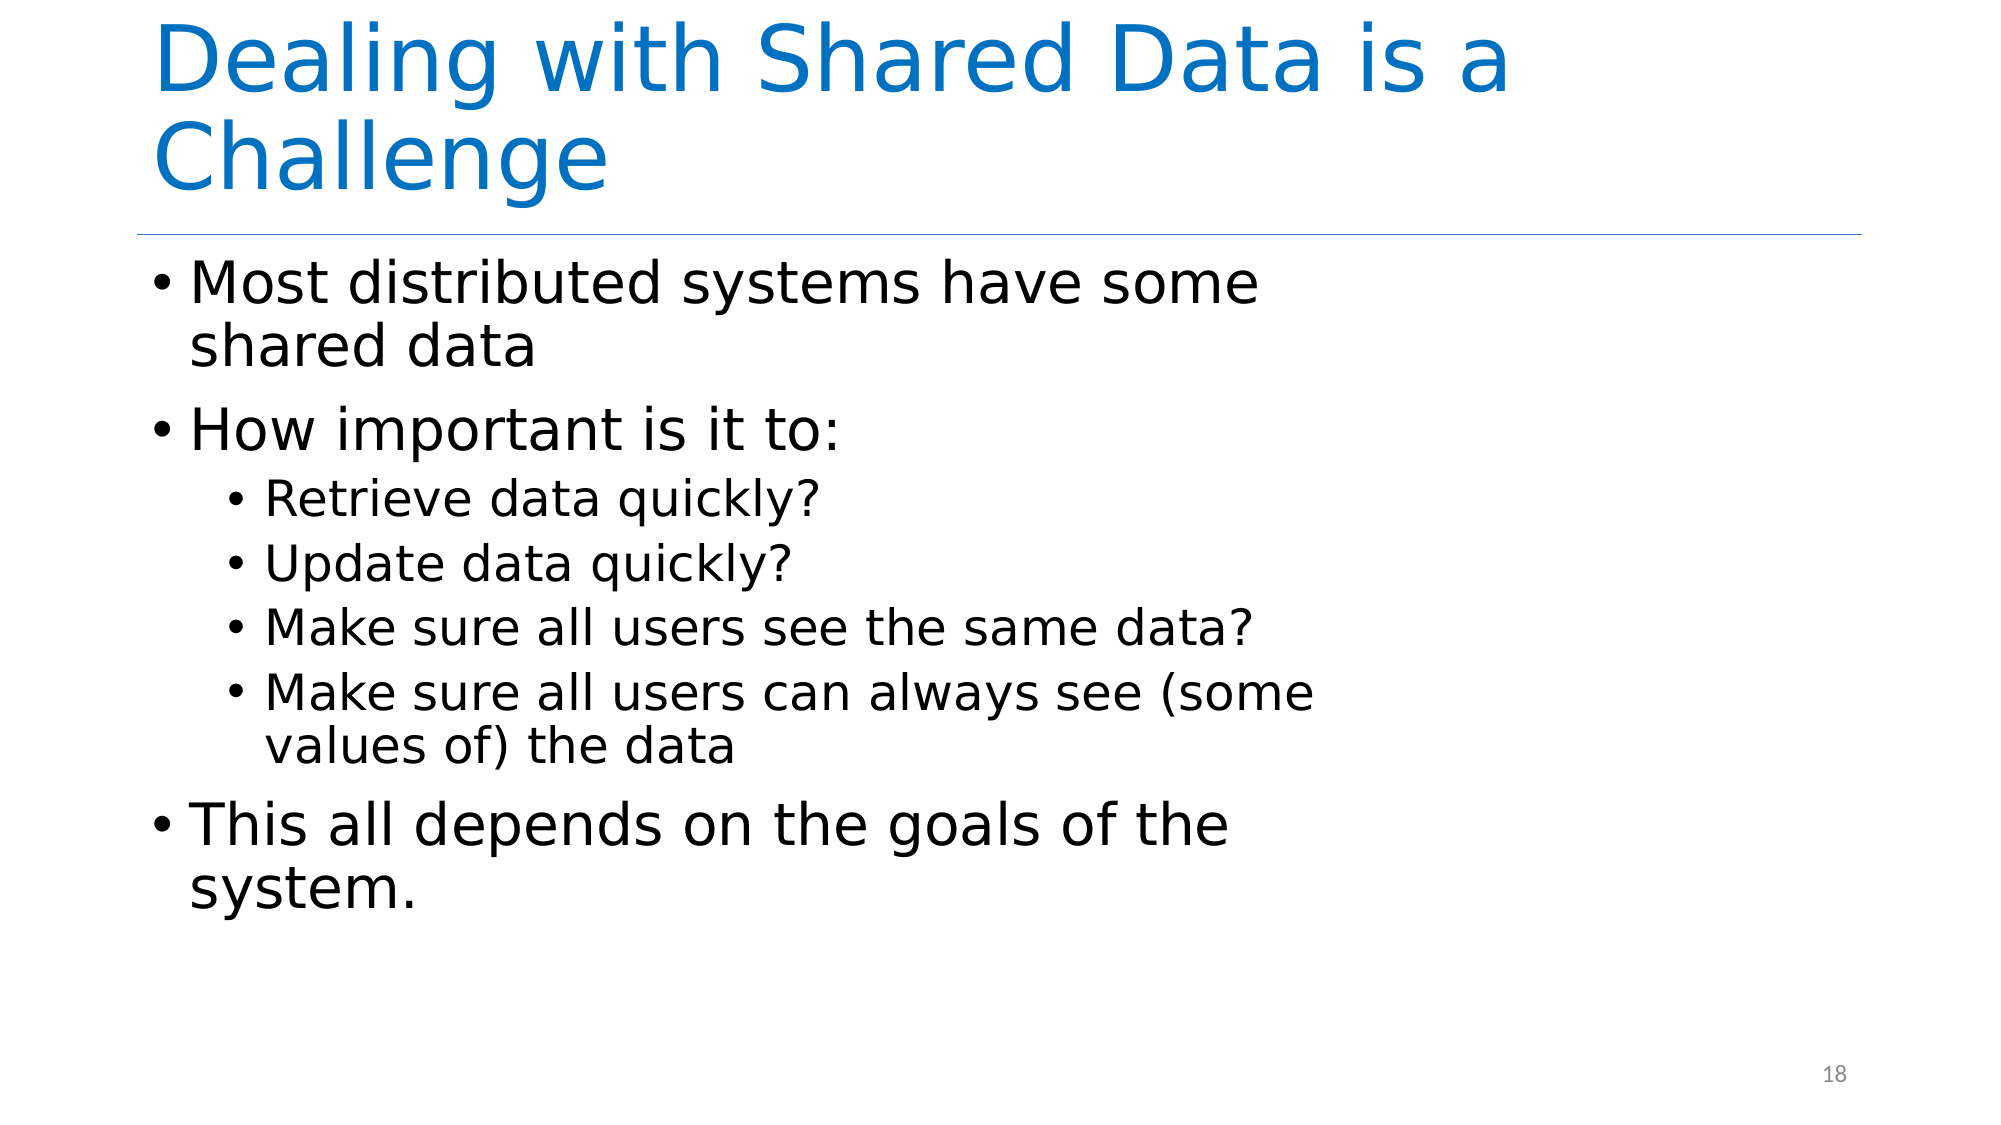

# Dealing with Shared Data is a Challenge
Most distributed systems have some shared data
How important is it to:
Retrieve data quickly?
Update data quickly?
Make sure all users see the same data?
Make sure all users can always see (some values of) the data
This all depends on the goals of the system.

18